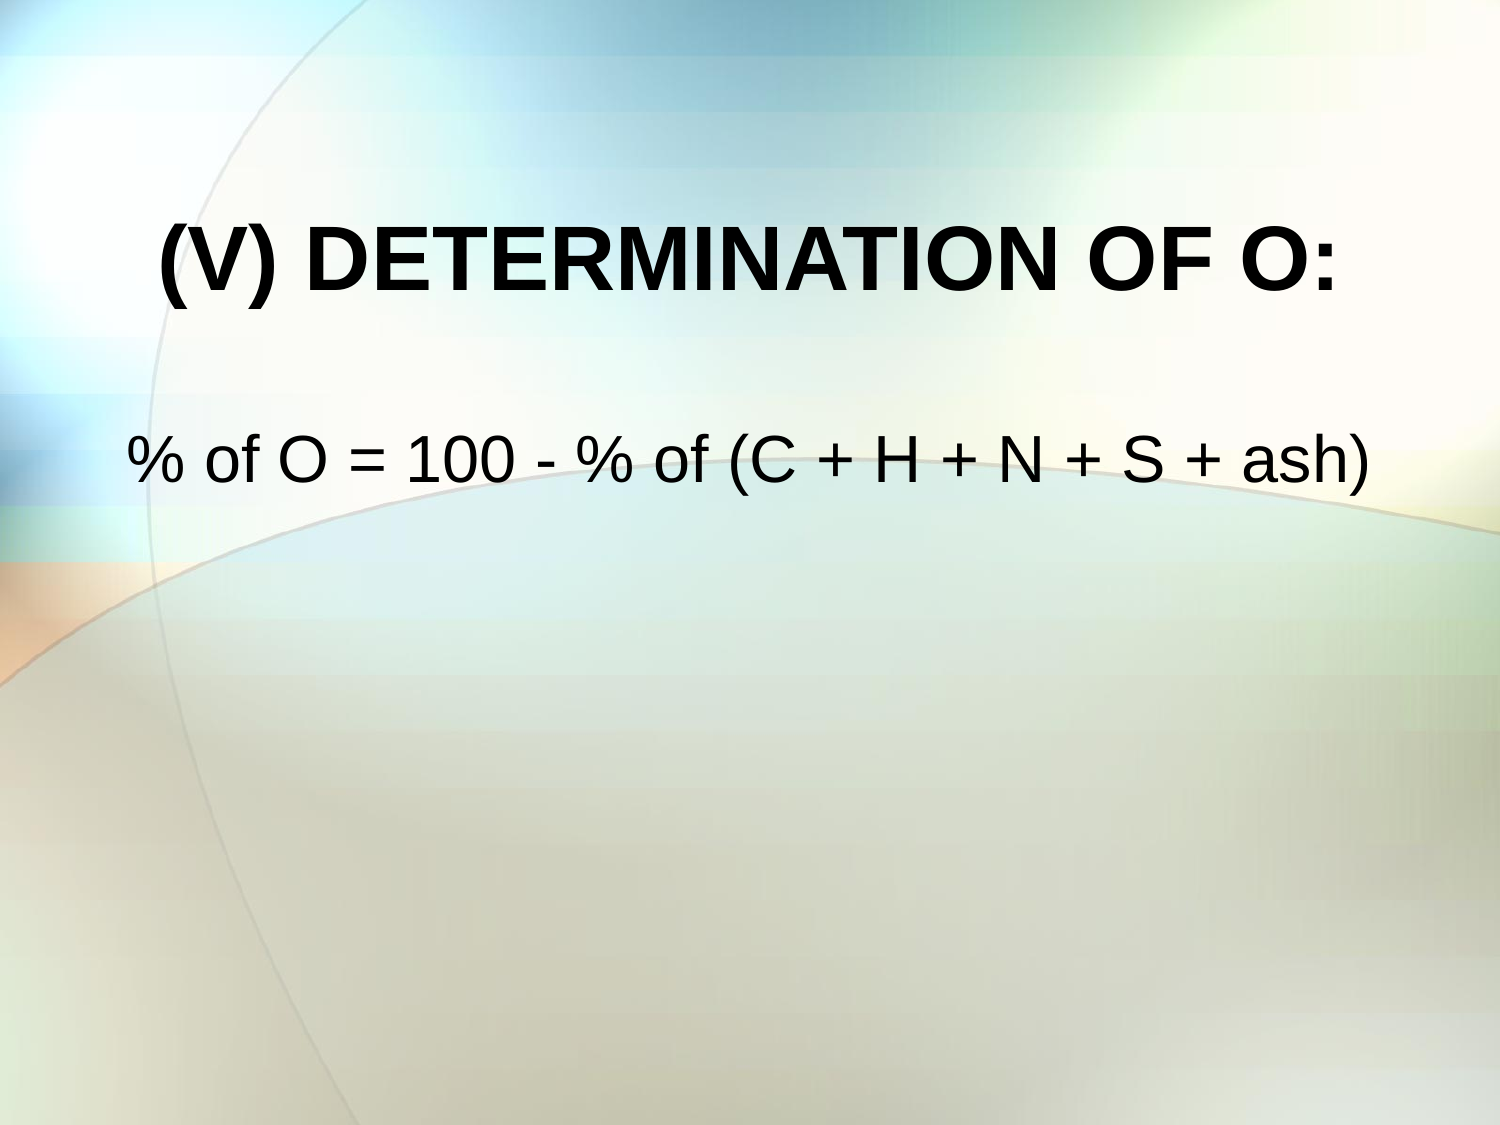

(V) DETERMINATION OF O:

% of O = 100 - % of (C + H + N + S + ash)